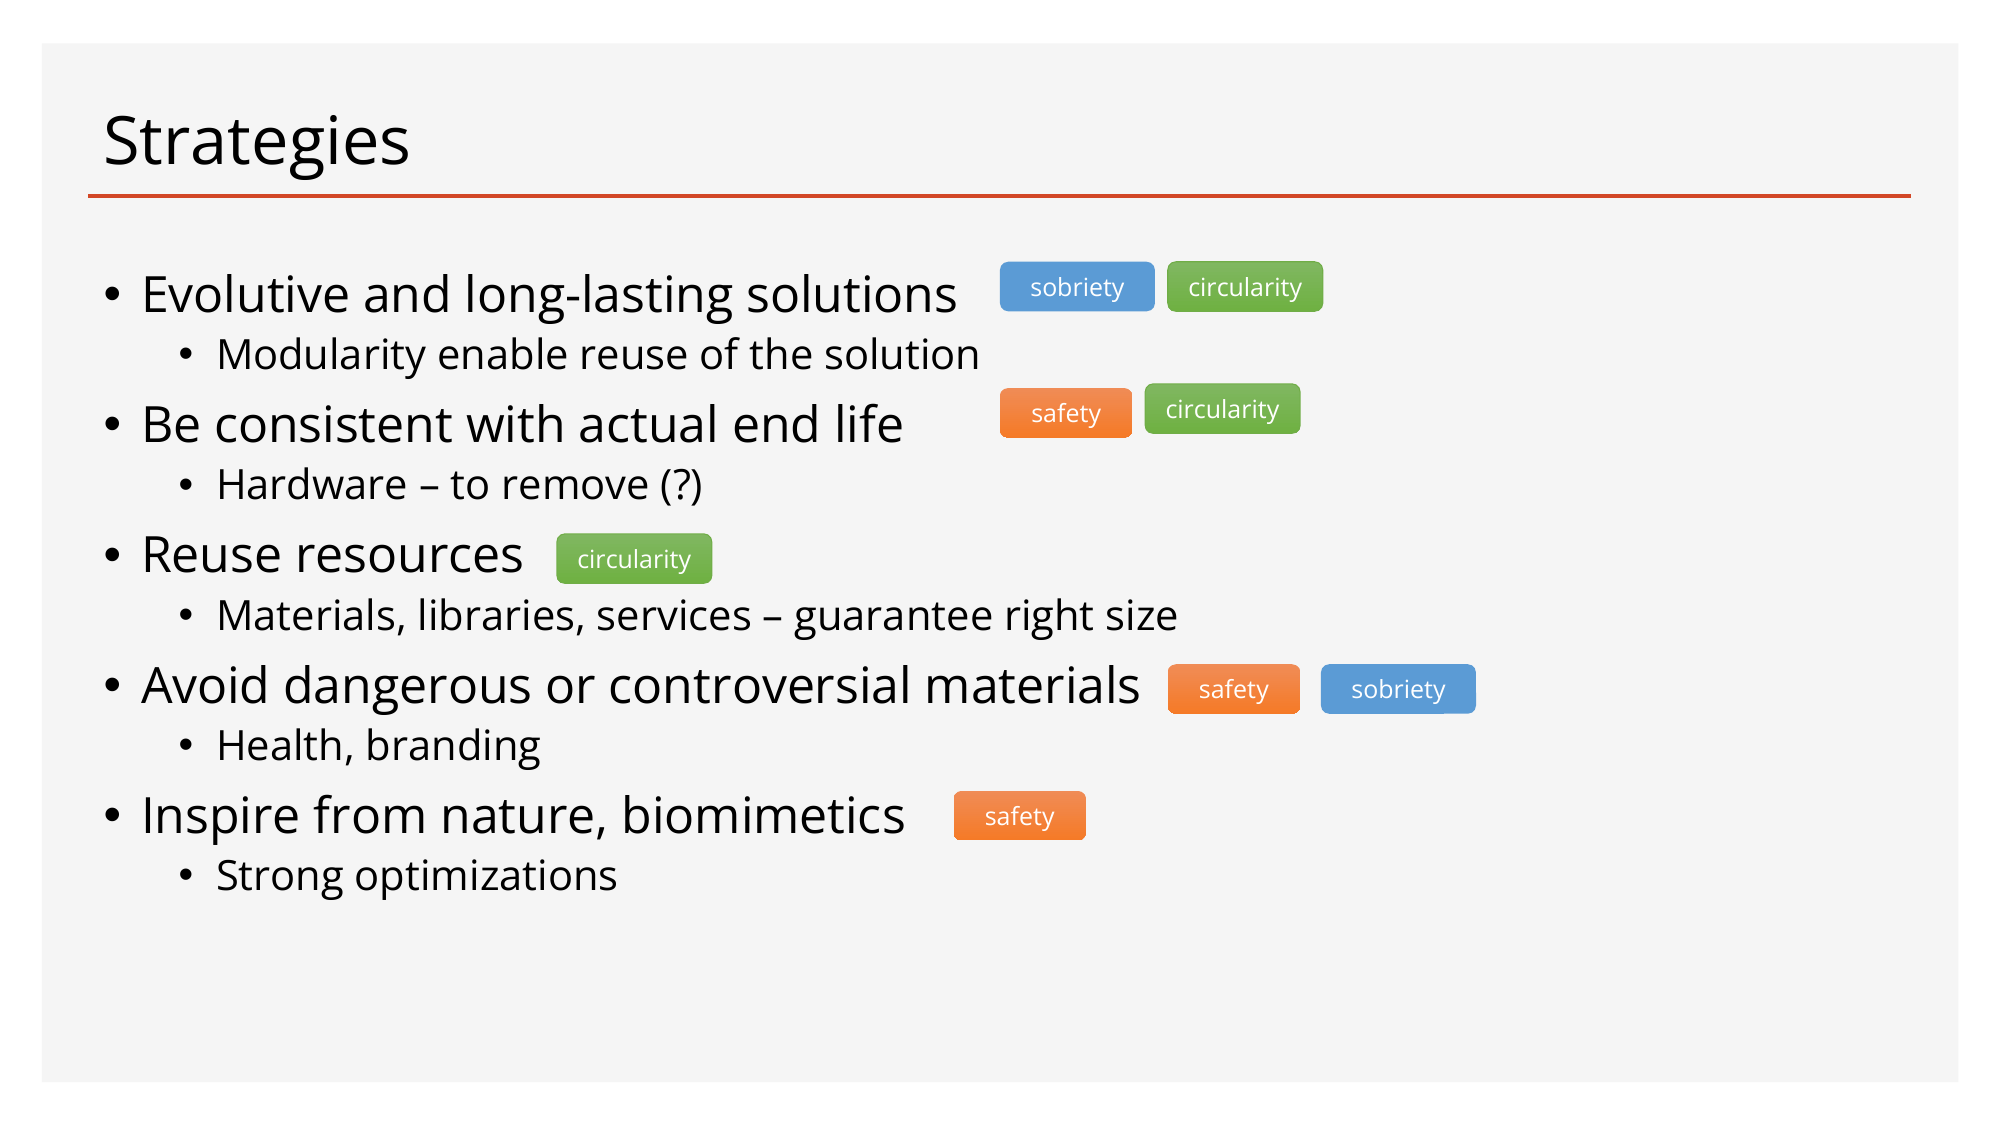

# Strategies
Evolutive and long-lasting solutions
Modularity enable reuse of the solution
Be consistent with actual end life
Hardware – to remove (?)
Reuse resources
Materials, libraries, services – guarantee right size
Avoid dangerous or controversial materials
Health, branding
Inspire from nature, biomimetics
Strong optimizations
circularity
sobriety
circularity
safety
circularity
safety
sobriety
safety